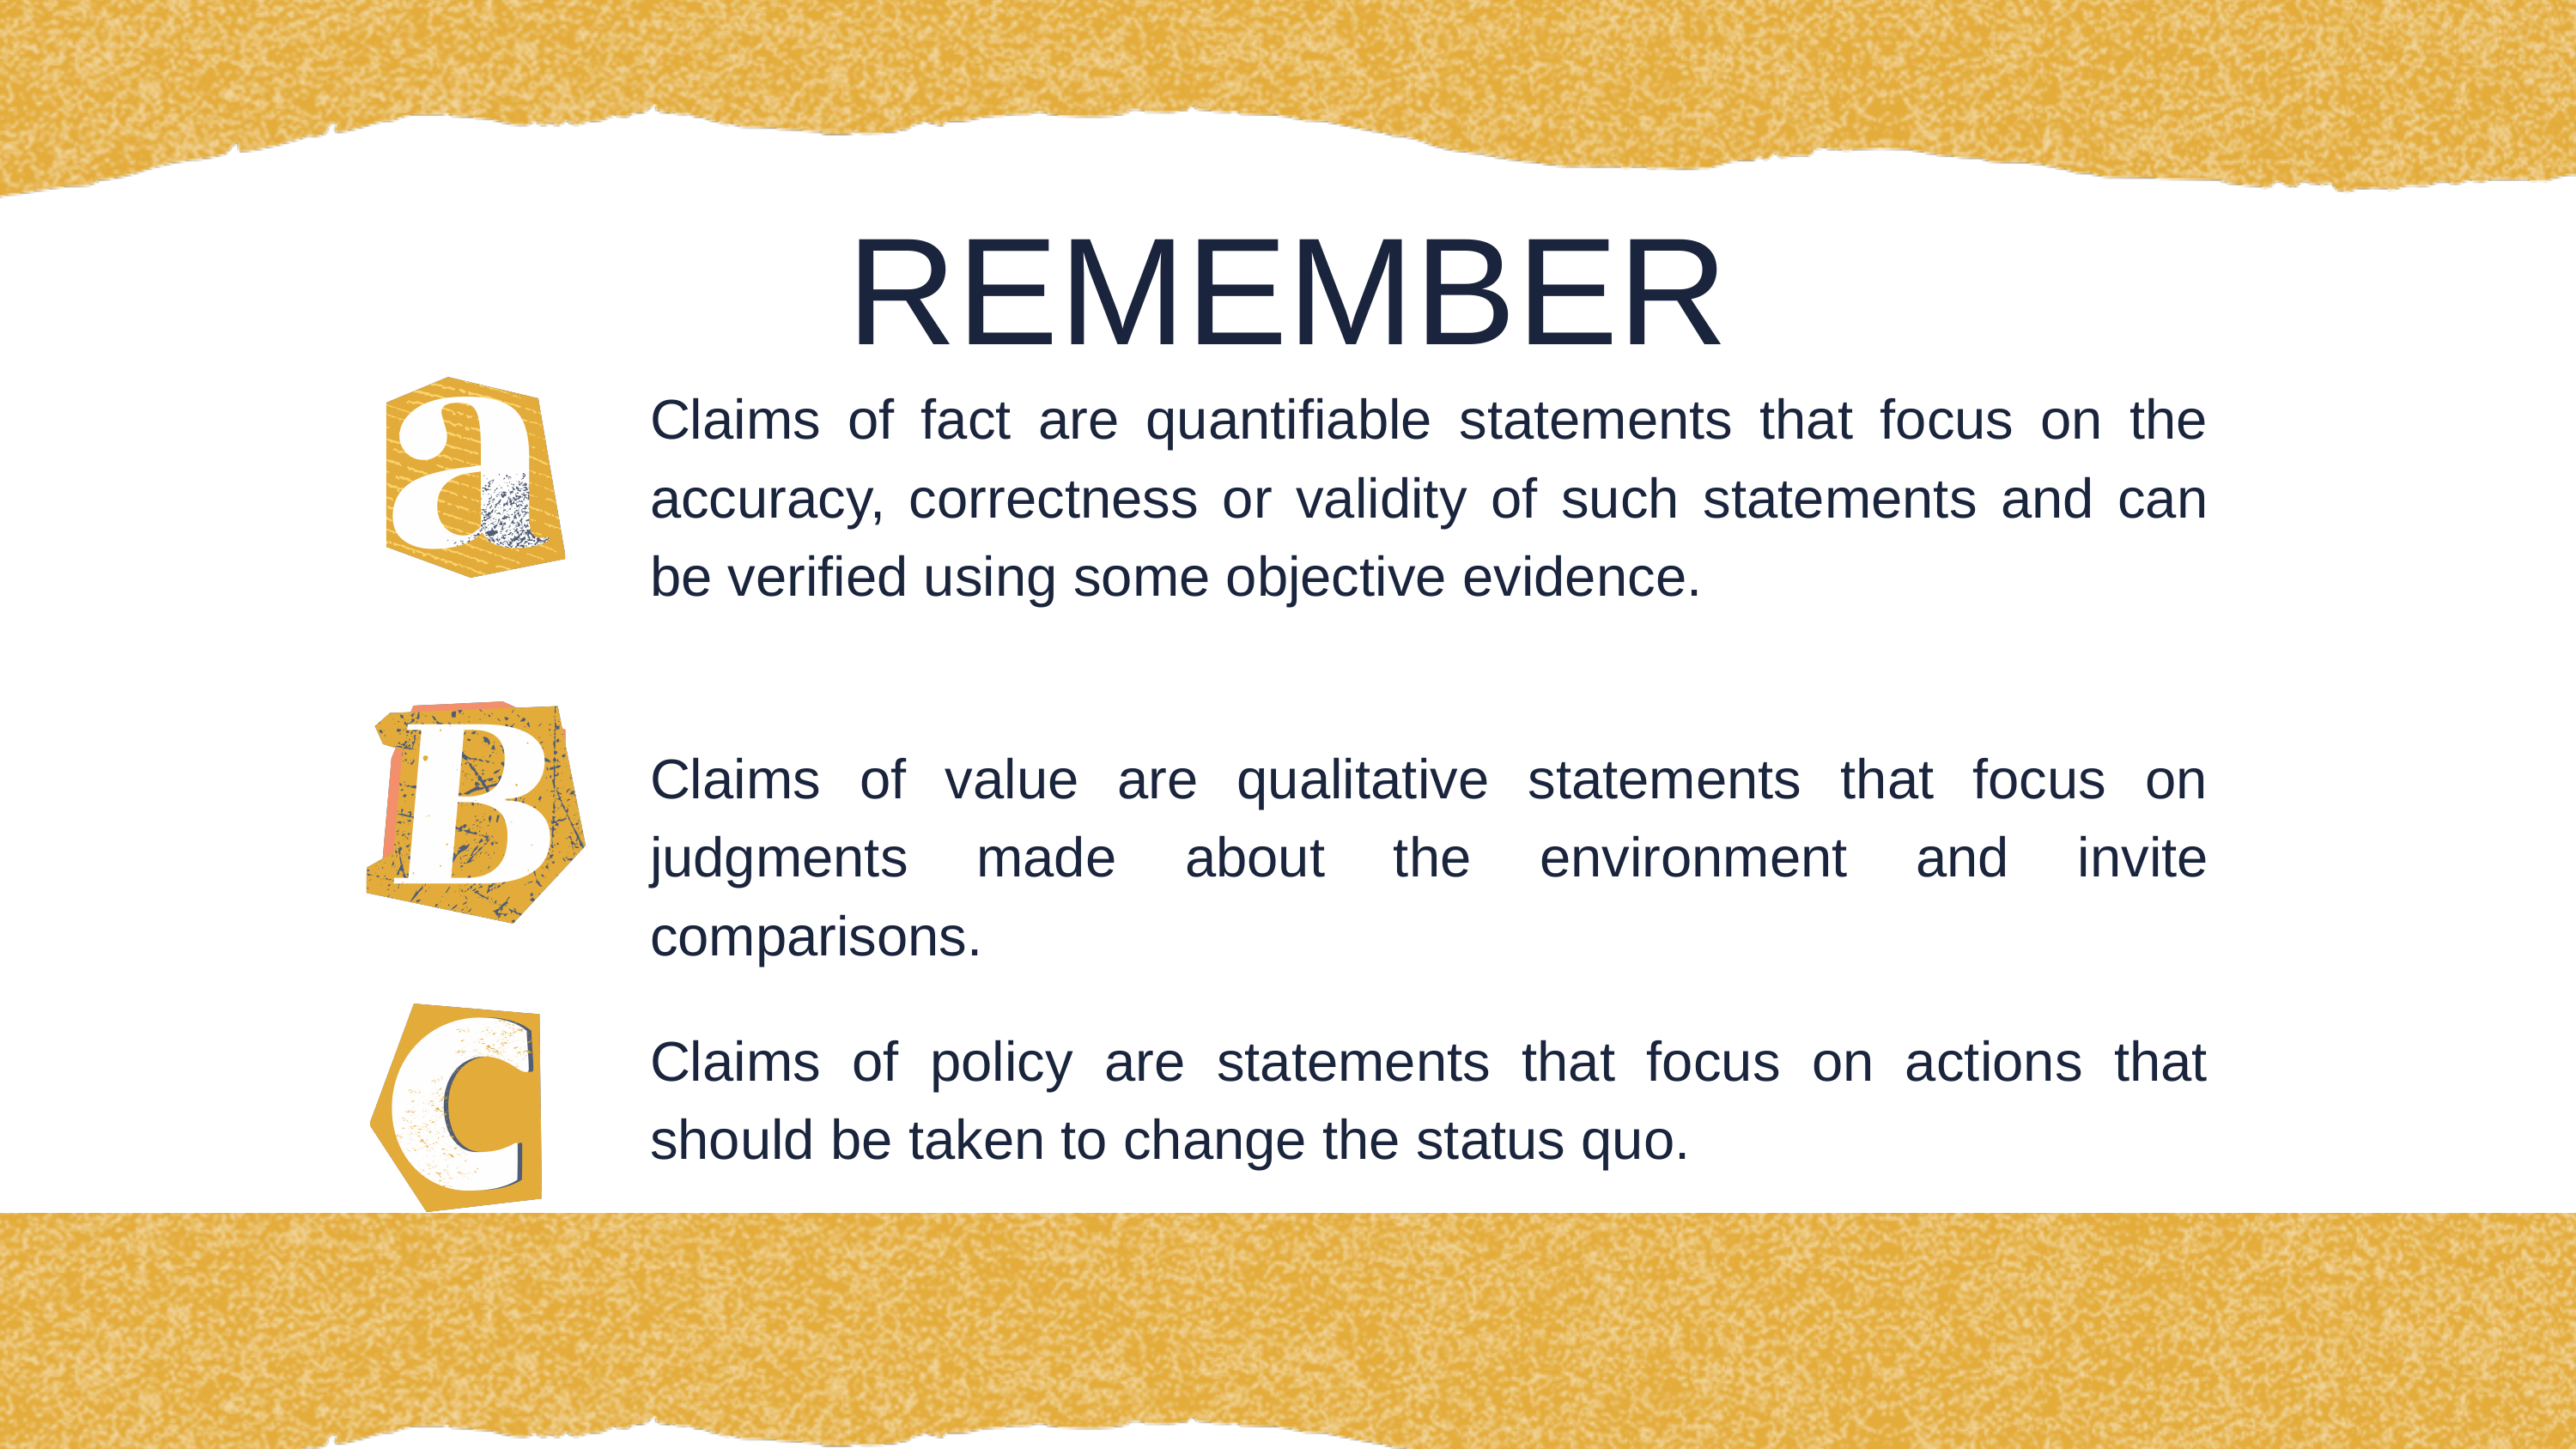

REMEMBER
Claims of fact are quantifiable statements that focus on the accuracy, correctness or validity of such statements and can be verified using some objective evidence.

Claims of value are qualitative statements that focus on judgments made about the environment and invite comparisons.

Claims of policy are statements that focus on actions that should be taken to change the status quo.